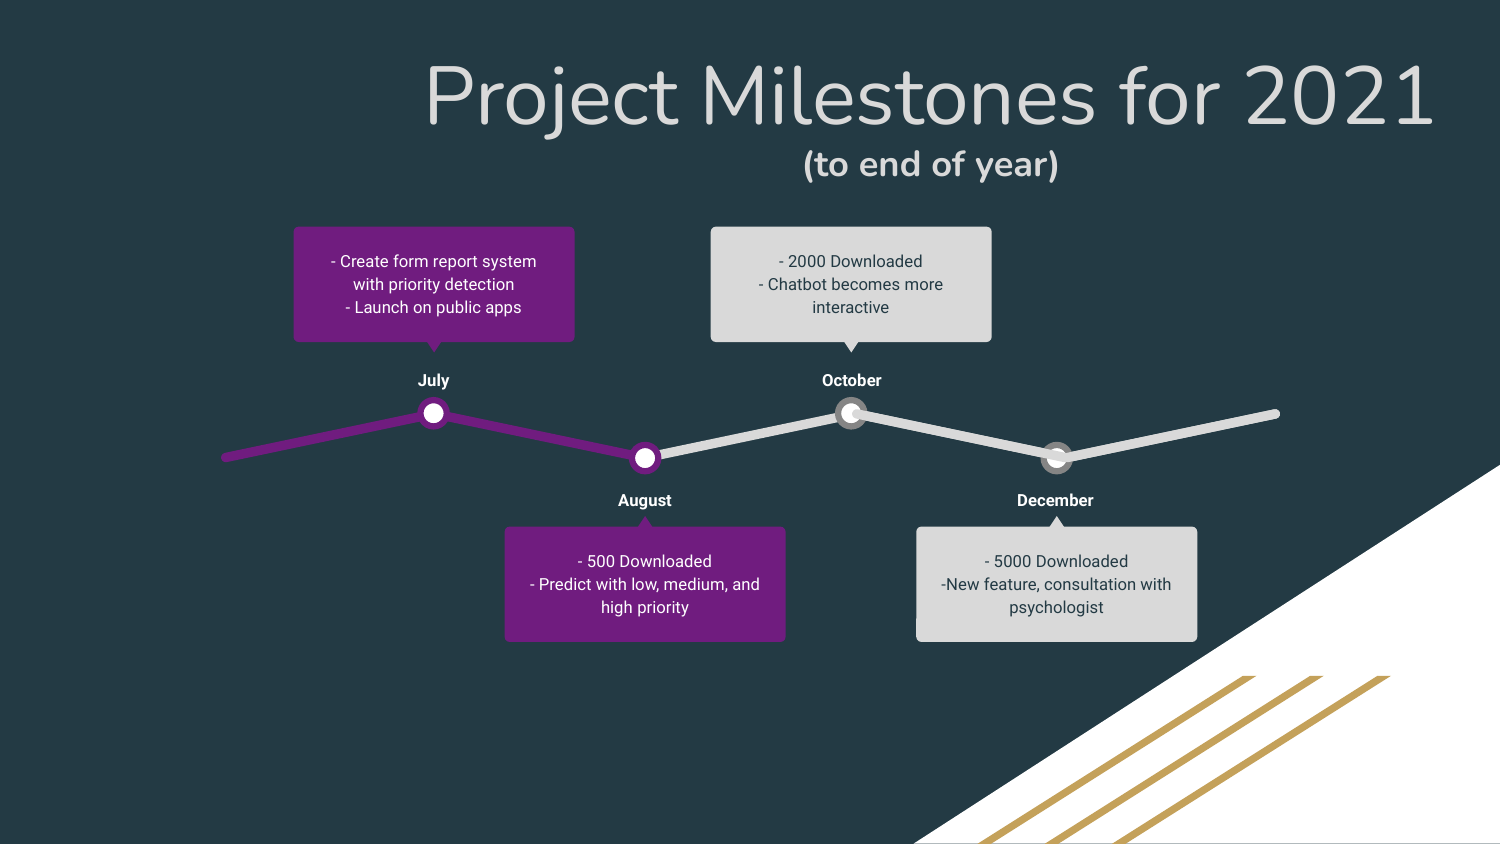

# Project Milestones for 2021
(to end of year)

- Create form report system with priority detection
- Launch on public apps

July

- 2000 Downloaded
- Chatbot becomes more interactive

October

August

- 500 Downloaded
- Predict with low, medium, and high priority

December

- 5000 Downloaded
-New feature, consultation with psychologist